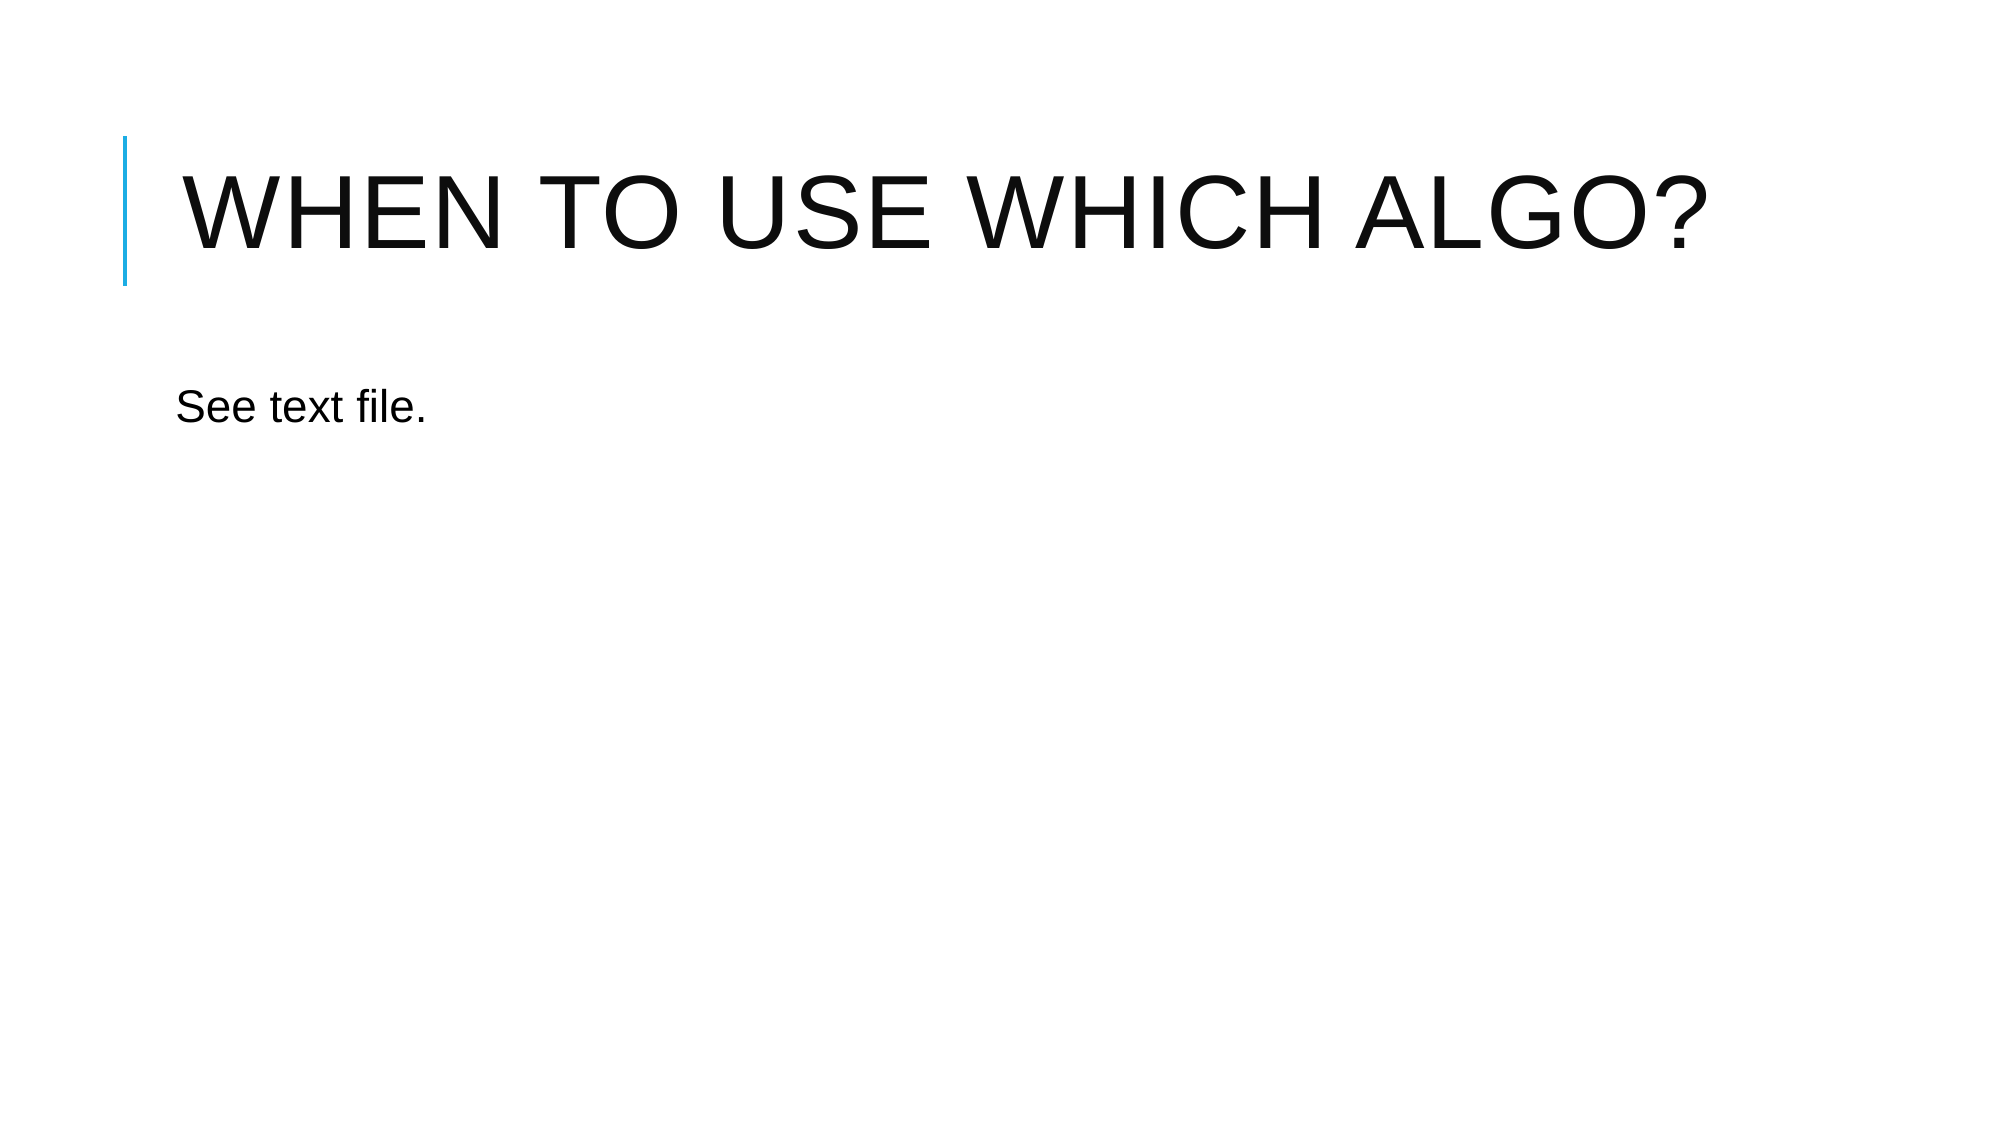

# When to use which algo?
See text file.